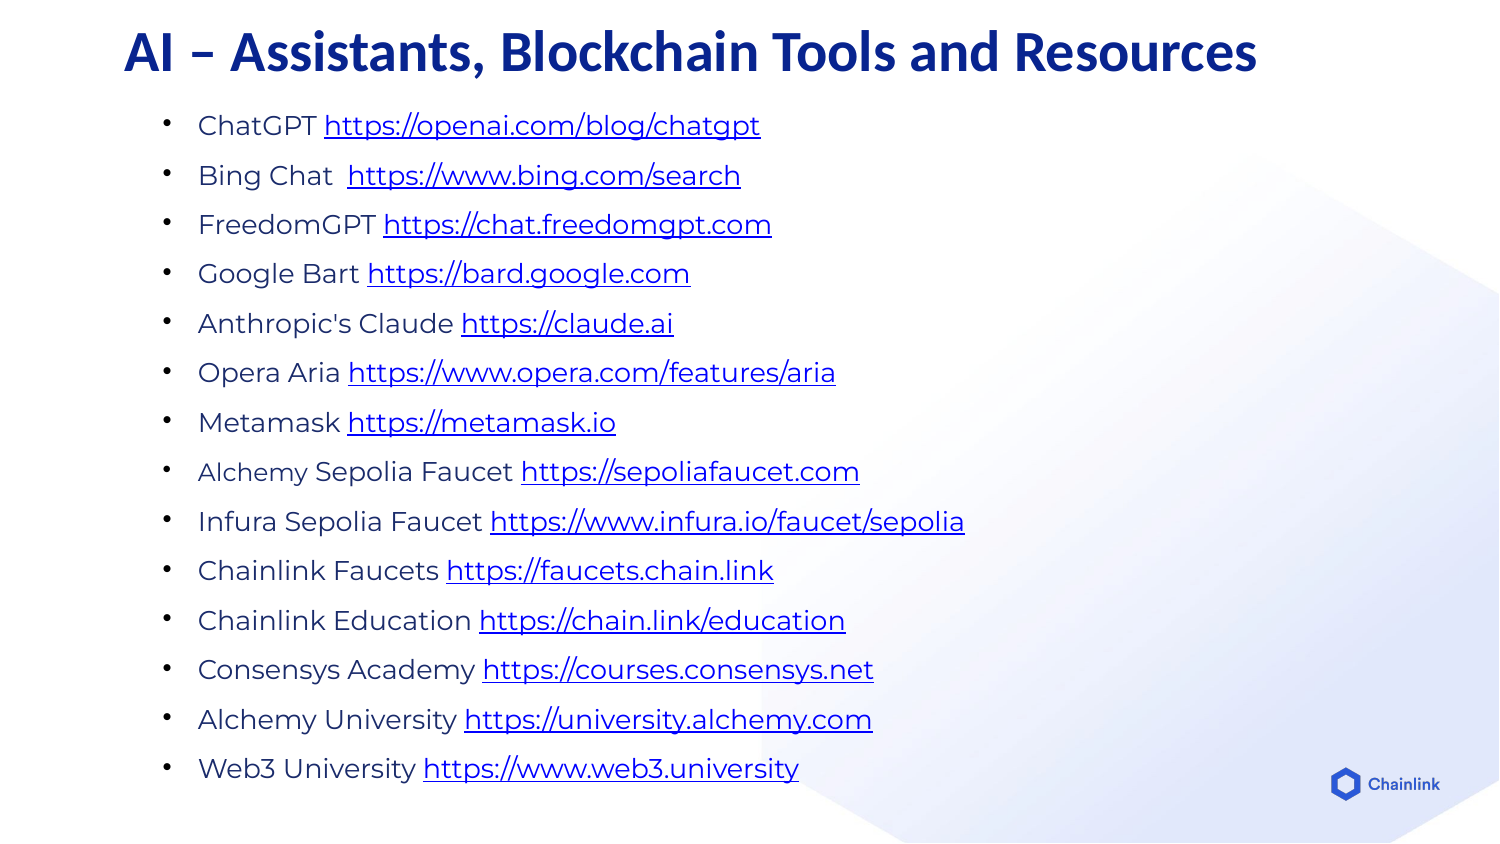

AI – Assistants, Blockchain Tools and Resources
ChatGPT https://openai.com/blog/chatgpt
Bing Chat  https://www.bing.com/search
FreedomGPT https://chat.freedomgpt.com
Google Bart https://bard.google.com
Anthropic's Claude https://claude.ai
Opera Aria https://www.opera.com/features/aria
Metamask https://metamask.io
Alchemy Sepolia Faucet https://sepoliafaucet.com
Infura Sepolia Faucet https://www.infura.io/faucet/sepolia
Chainlink Faucets https://faucets.chain.link
Chainlink Education https://chain.link/education
Consensys Academy https://courses.consensys.net
Alchemy University https://university.alchemy.com
Web3 University https://www.web3.university